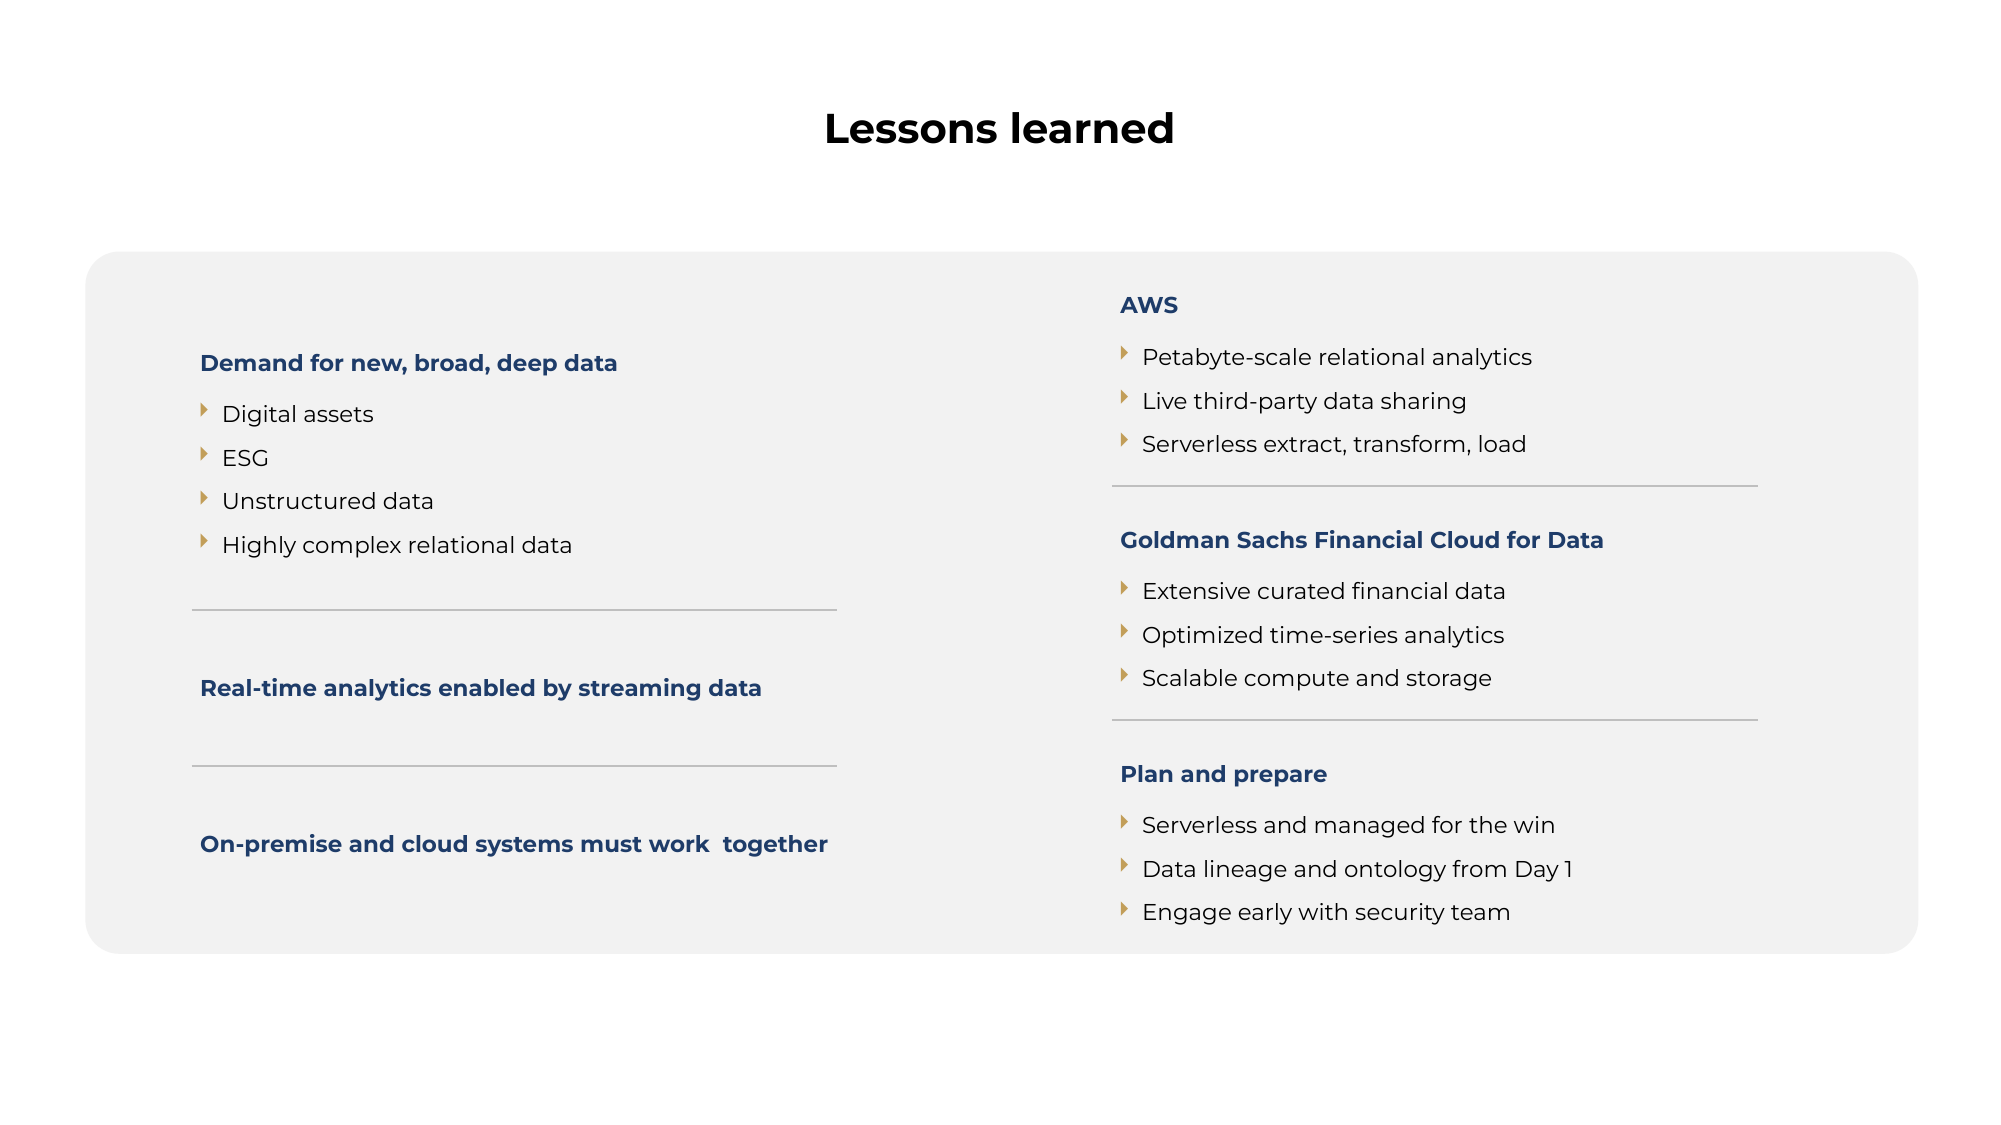

Lessons learned

AWS
Petabyte-scale relational analytics
Live third-party data sharing
Serverless extract, transform, load
Goldman Sachs Financial Cloud for Data
Extensive curated financial data
Optimized time-series analytics
Scalable compute and storage
Plan and prepare
Serverless and managed for the win
Data lineage and ontology from Day 1
Engage early with security team
Demand for new, broad, deep data
Digital assets
ESG
Unstructured data
Highly complex relational data
Real-time analytics enabled by streaming data
On-premise and cloud systems must work  together